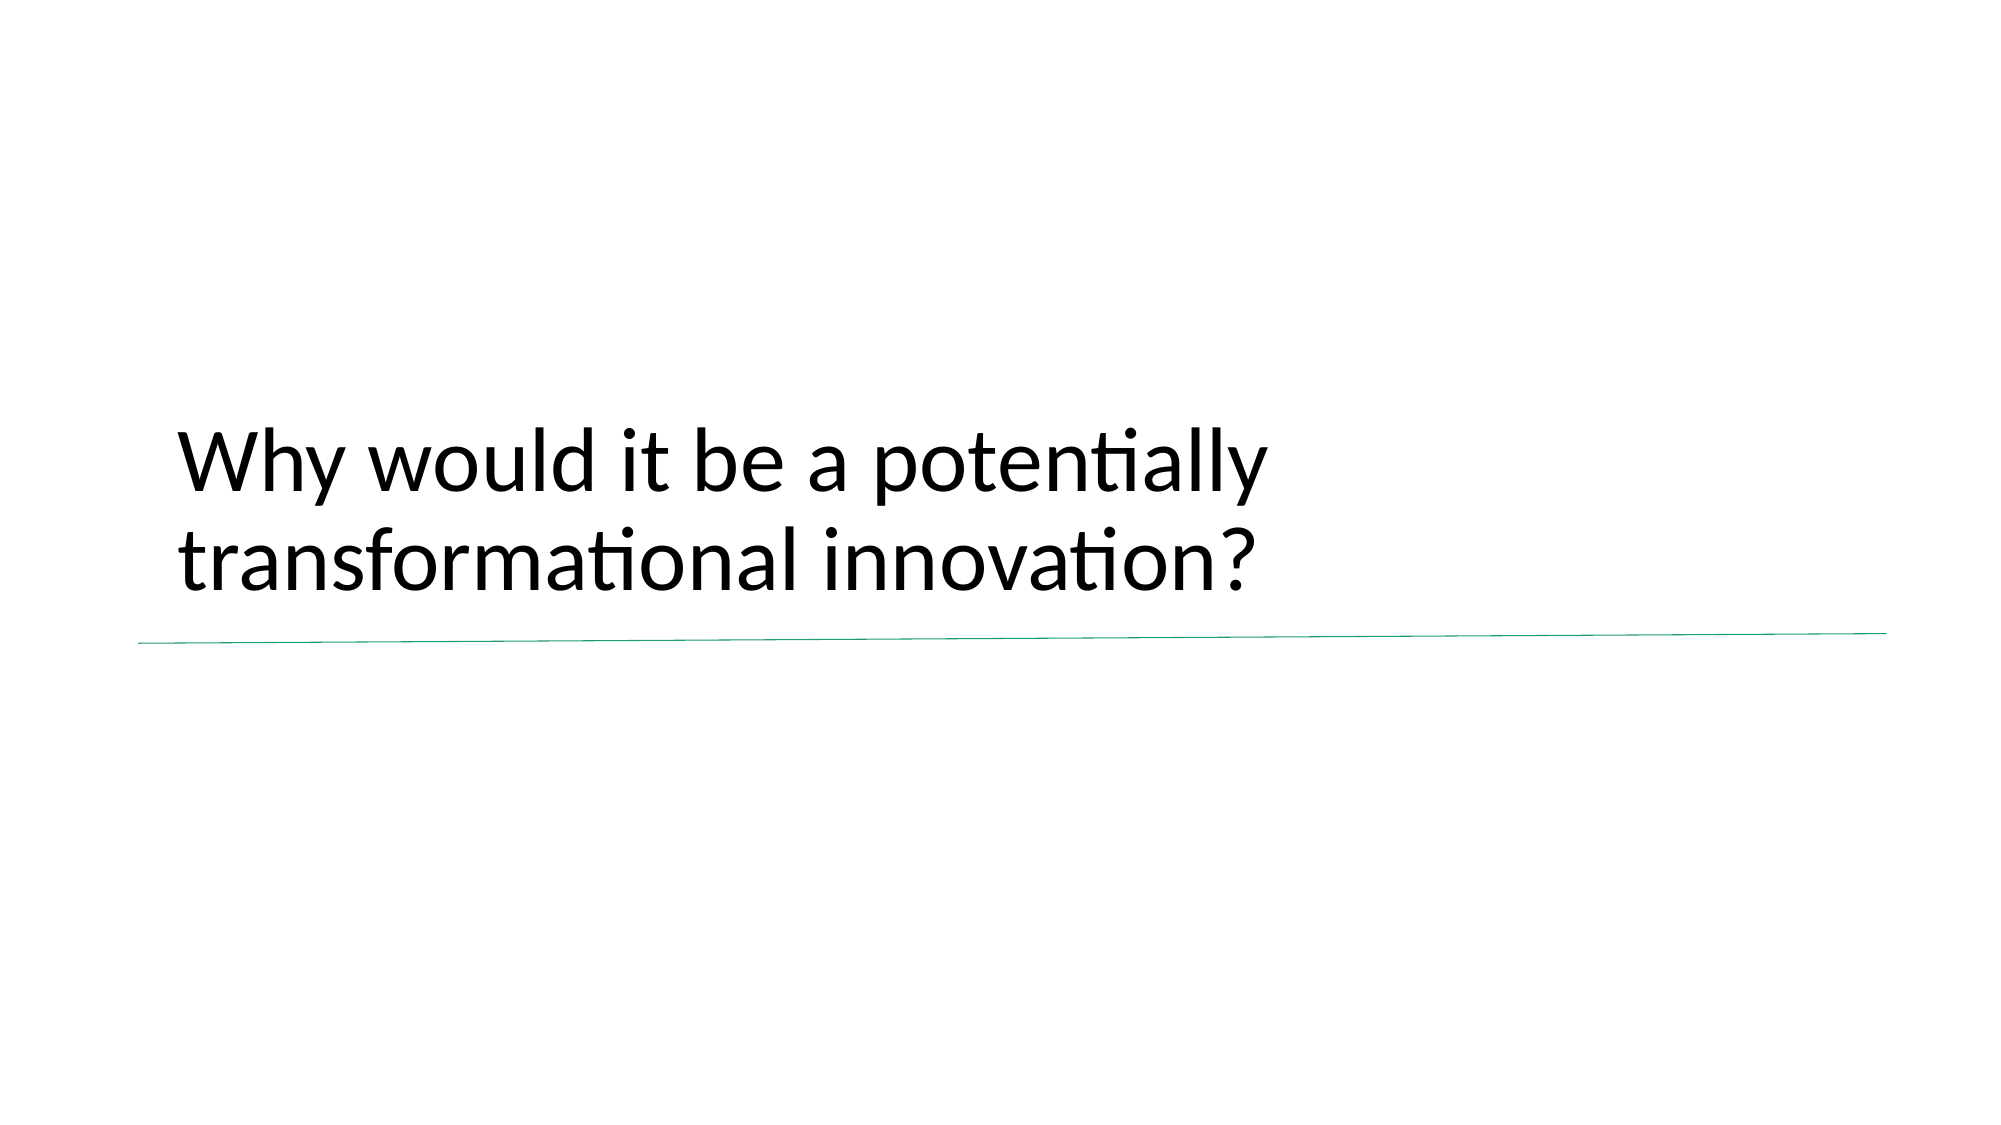

# Why would it be a potentially transformational innovation?